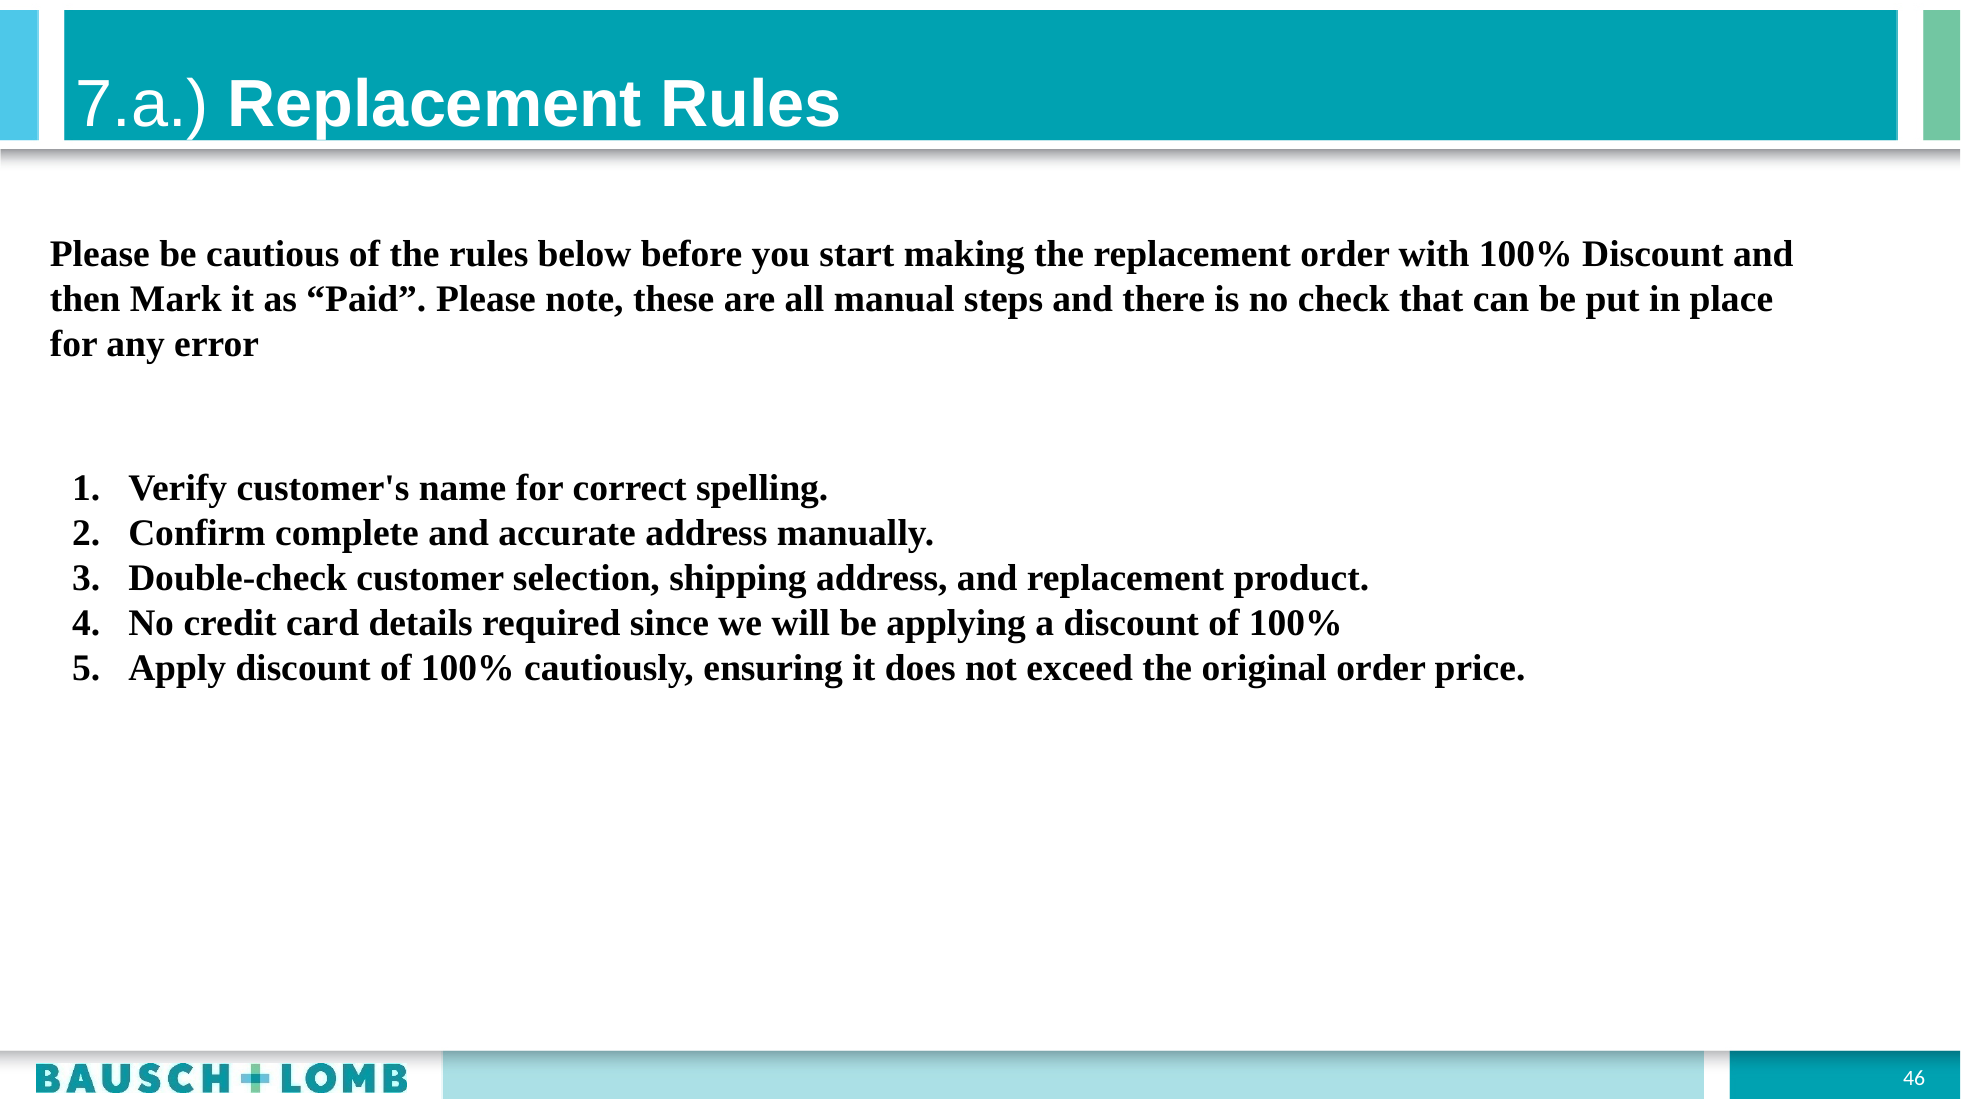

# 7.a.) Replacement Rules
Please be cautious of the rules below before you start making the replacement order with 100% Discount and then Mark it as “Paid”. Please note, these are all manual steps and there is no check that can be put in place for any error
Verify customer's name for correct spelling.
Confirm complete and accurate address manually.
Double-check customer selection, shipping address, and replacement product.
No credit card details required since we will be applying a discount of 100%
Apply discount of 100% cautiously, ensuring it does not exceed the original order price.